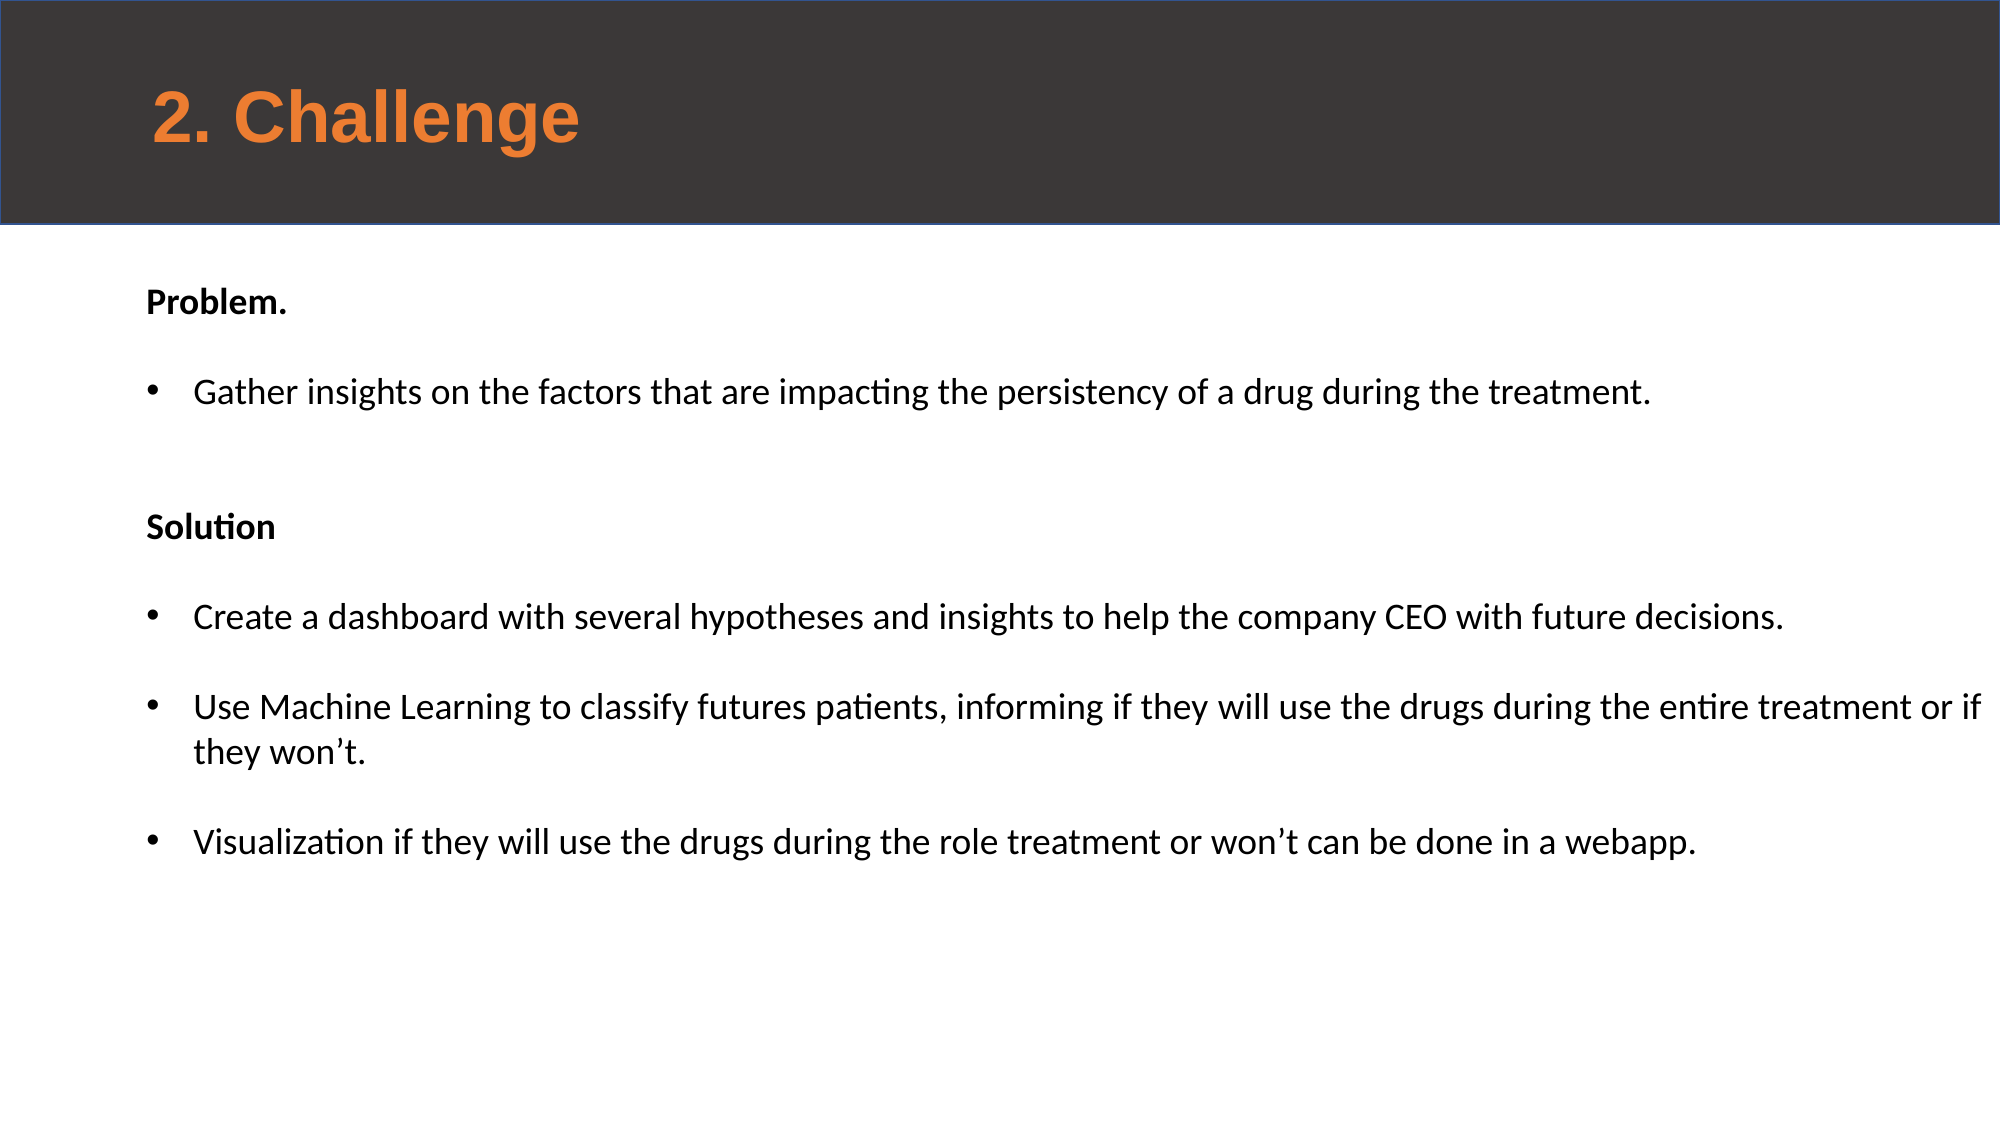

# 2. Challenge

Problem.

Gather insights on the factors that are impacting the persistency of a drug during the treatment.

Solution

Create a dashboard with several hypotheses and insights to help the company CEO with future decisions.

Use Machine Learning to classify futures patients, informing if they will use the drugs during the entire treatment or if they won’t.

Visualization if they will use the drugs during the role treatment or won’t can be done in a webapp.